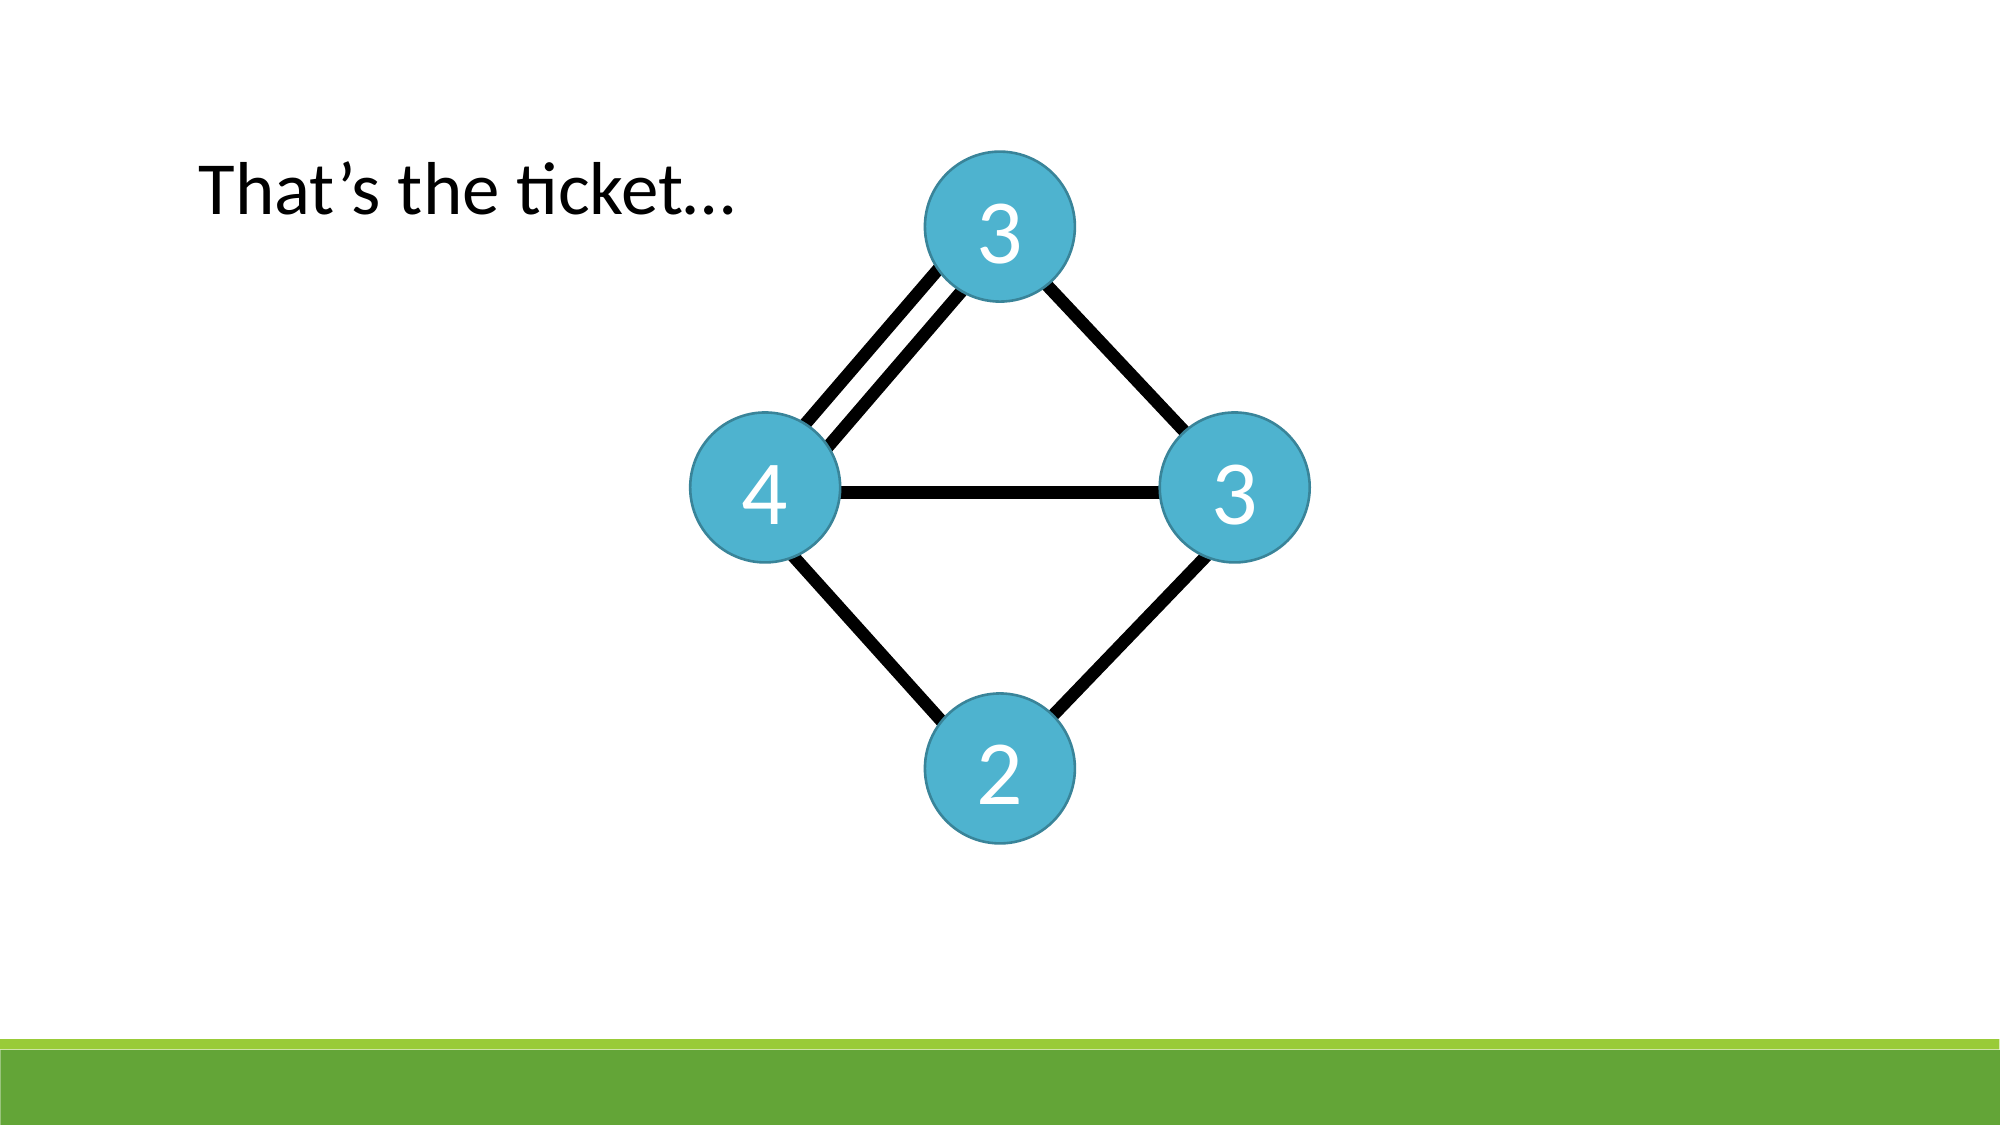

That’s the ticket…
3
4
3
2